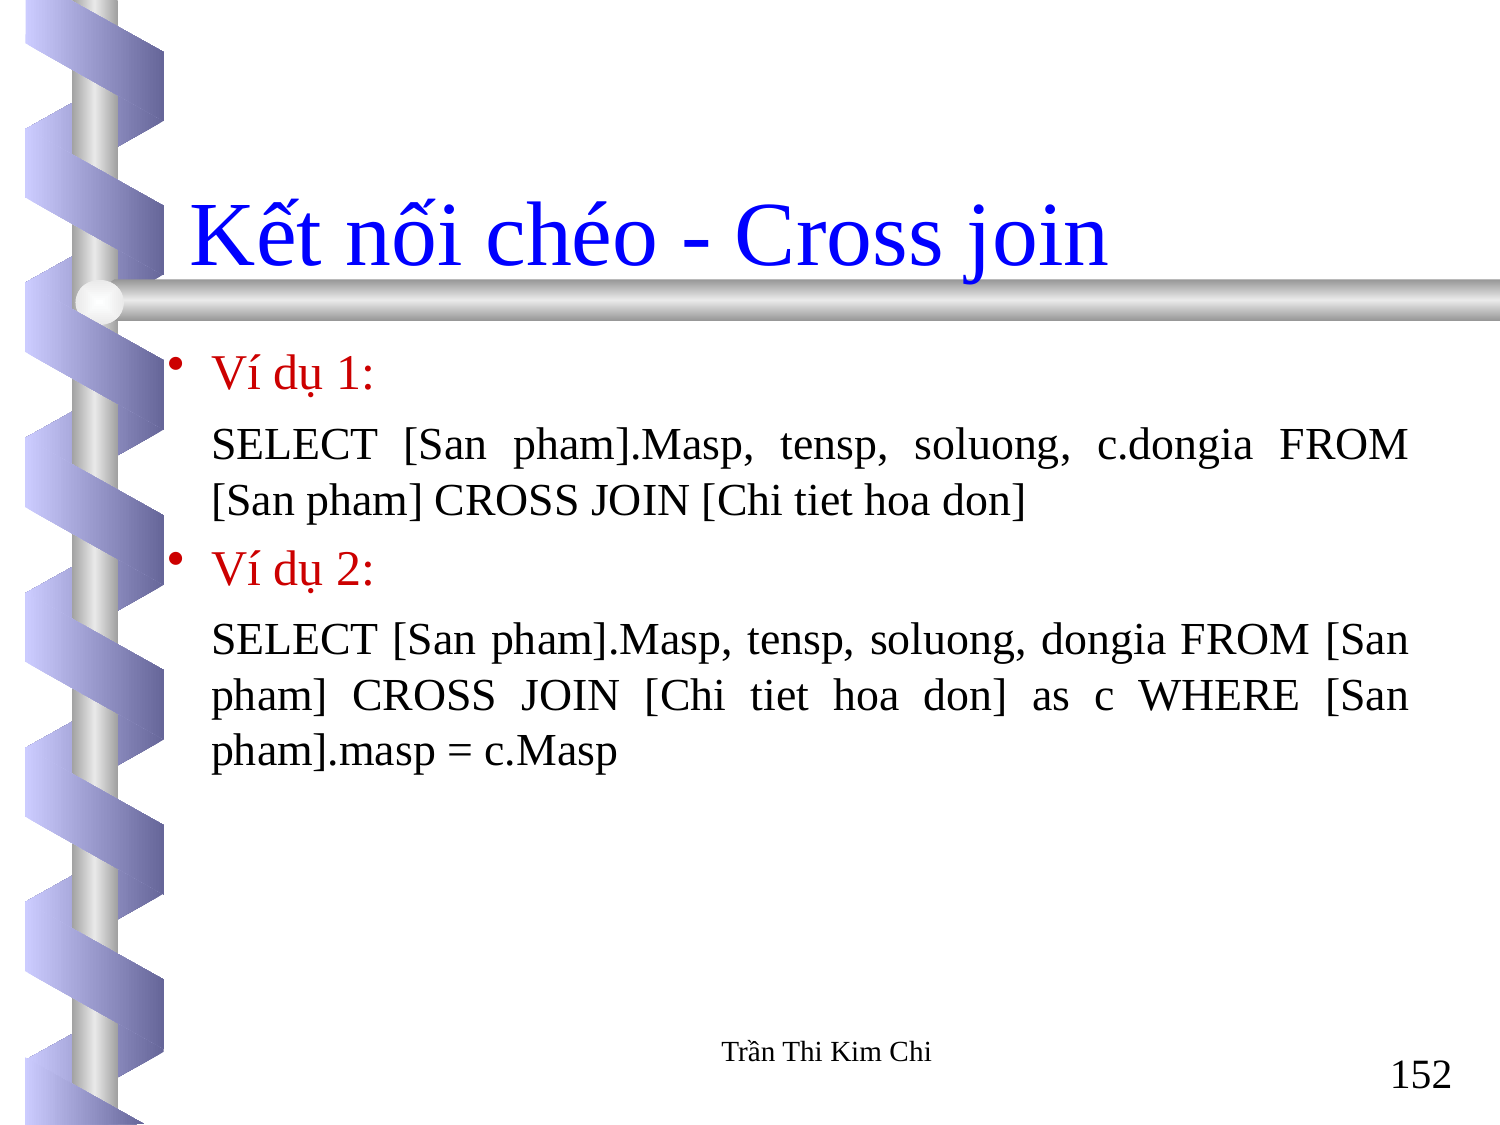

Kết nối chéo - Cross join
Ví dụ 1:
	SELECT [San pham].Masp, tensp, soluong, c.dongia FROM [San pham] CROSS JOIN [Chi tiet hoa don]
Ví dụ 2:
	SELECT [San pham].Masp, tensp, soluong, dongia FROM [San pham] CROSS JOIN [Chi tiet hoa don] as c WHERE [San pham].masp = c.Masp
Trần Thi Kim Chi